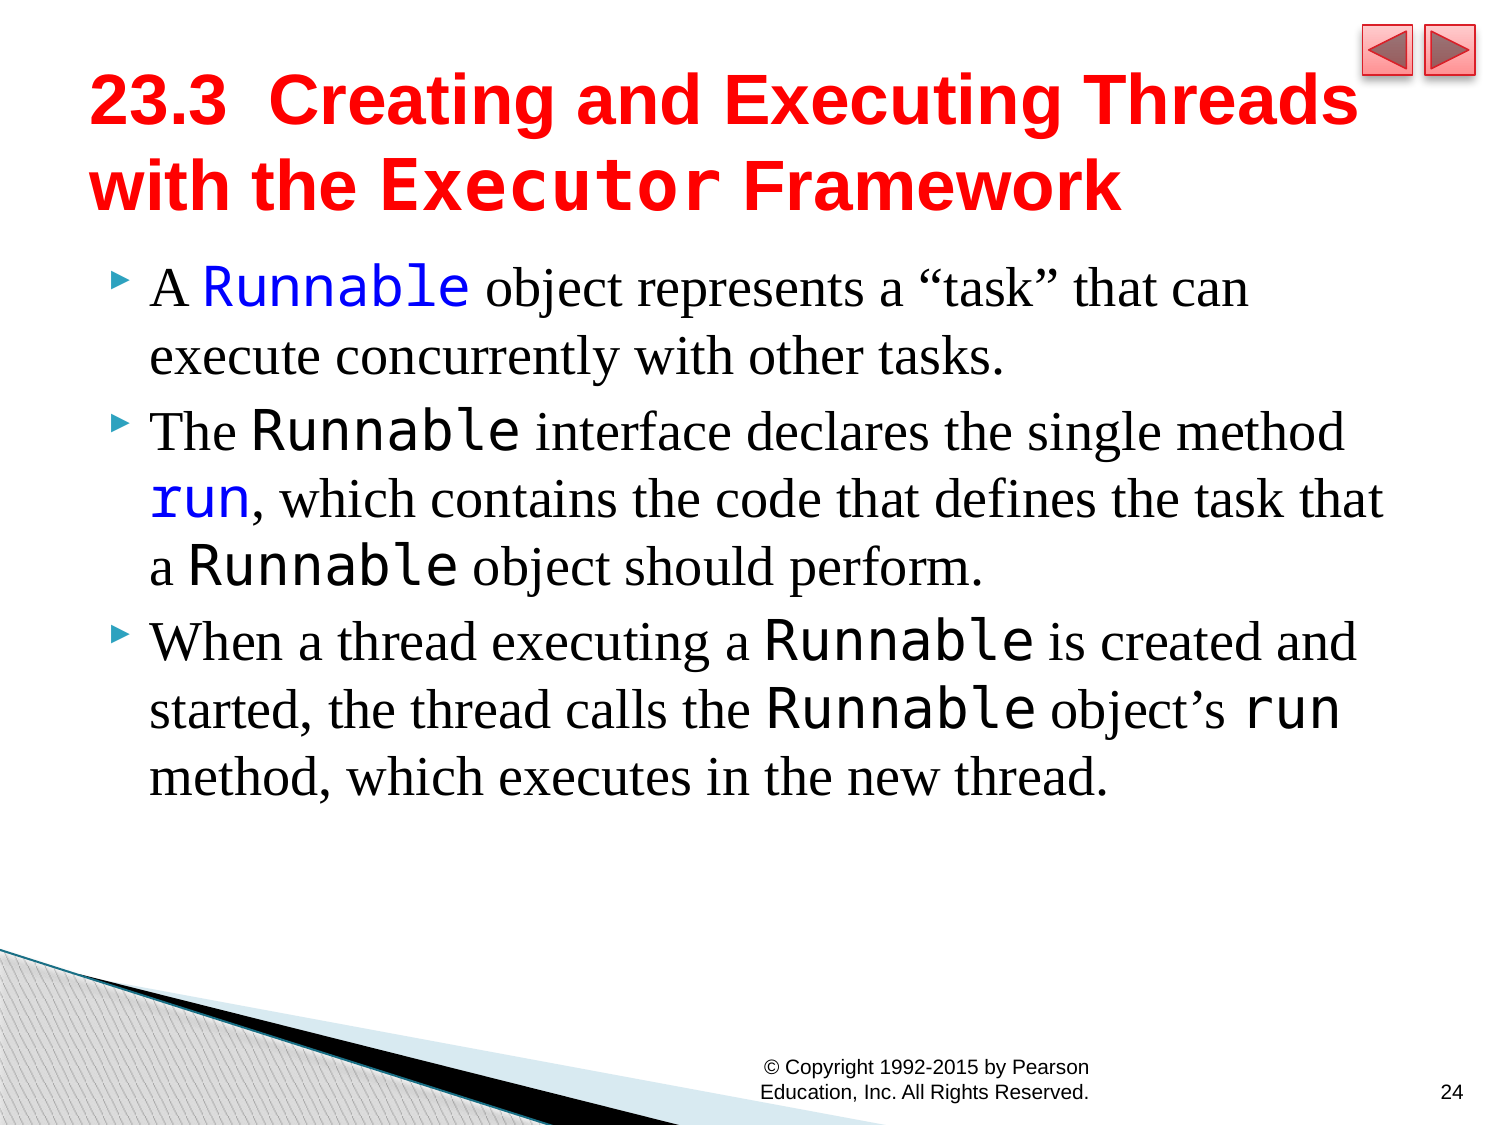

# 23.3  Creating and Executing Threads with the Executor Framework
A Runnable object represents a “task” that can execute concurrently with other tasks.
The Runnable interface declares the single method run, which contains the code that defines the task that a Runnable object should perform.
When a thread executing a Runnable is created and started, the thread calls the Runnable object’s run method, which executes in the new thread.
© Copyright 1992-2015 by Pearson Education, Inc. All Rights Reserved.
24